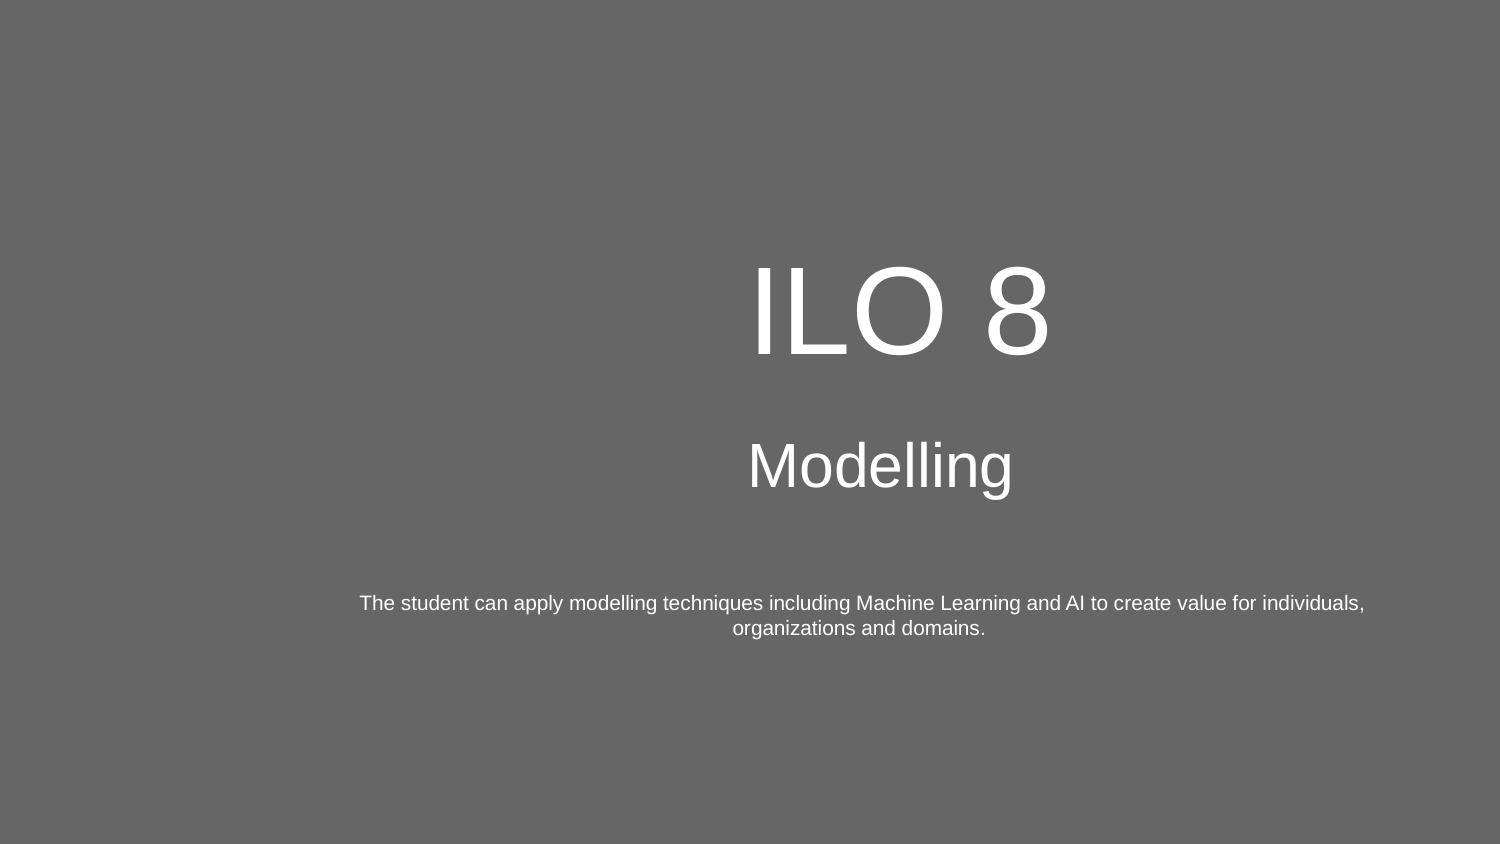

# ILO 8
Modelling
The student can apply modelling techniques including Machine Learning and AI to create value for individuals, organizations and domains.